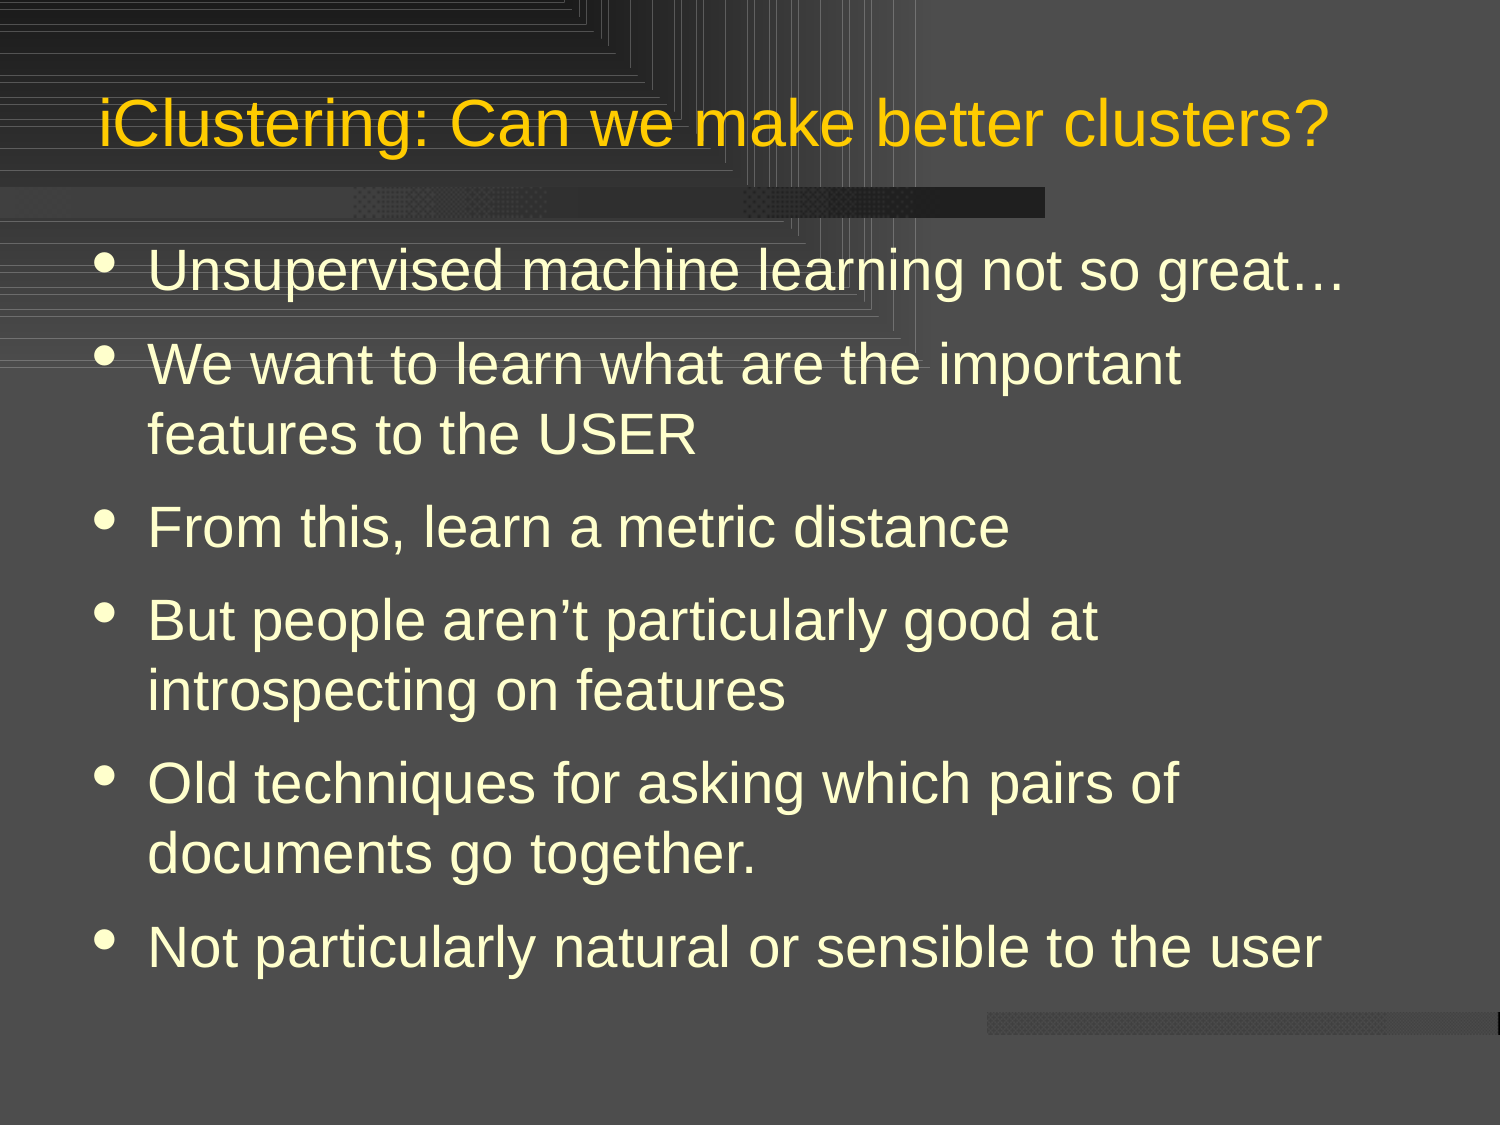

# iClustering: Can we make better clusters?
Unsupervised machine learning not so great…
We want to learn what are the important features to the USER
From this, learn a metric distance
But people aren’t particularly good at introspecting on features
Old techniques for asking which pairs of documents go together.
Not particularly natural or sensible to the user